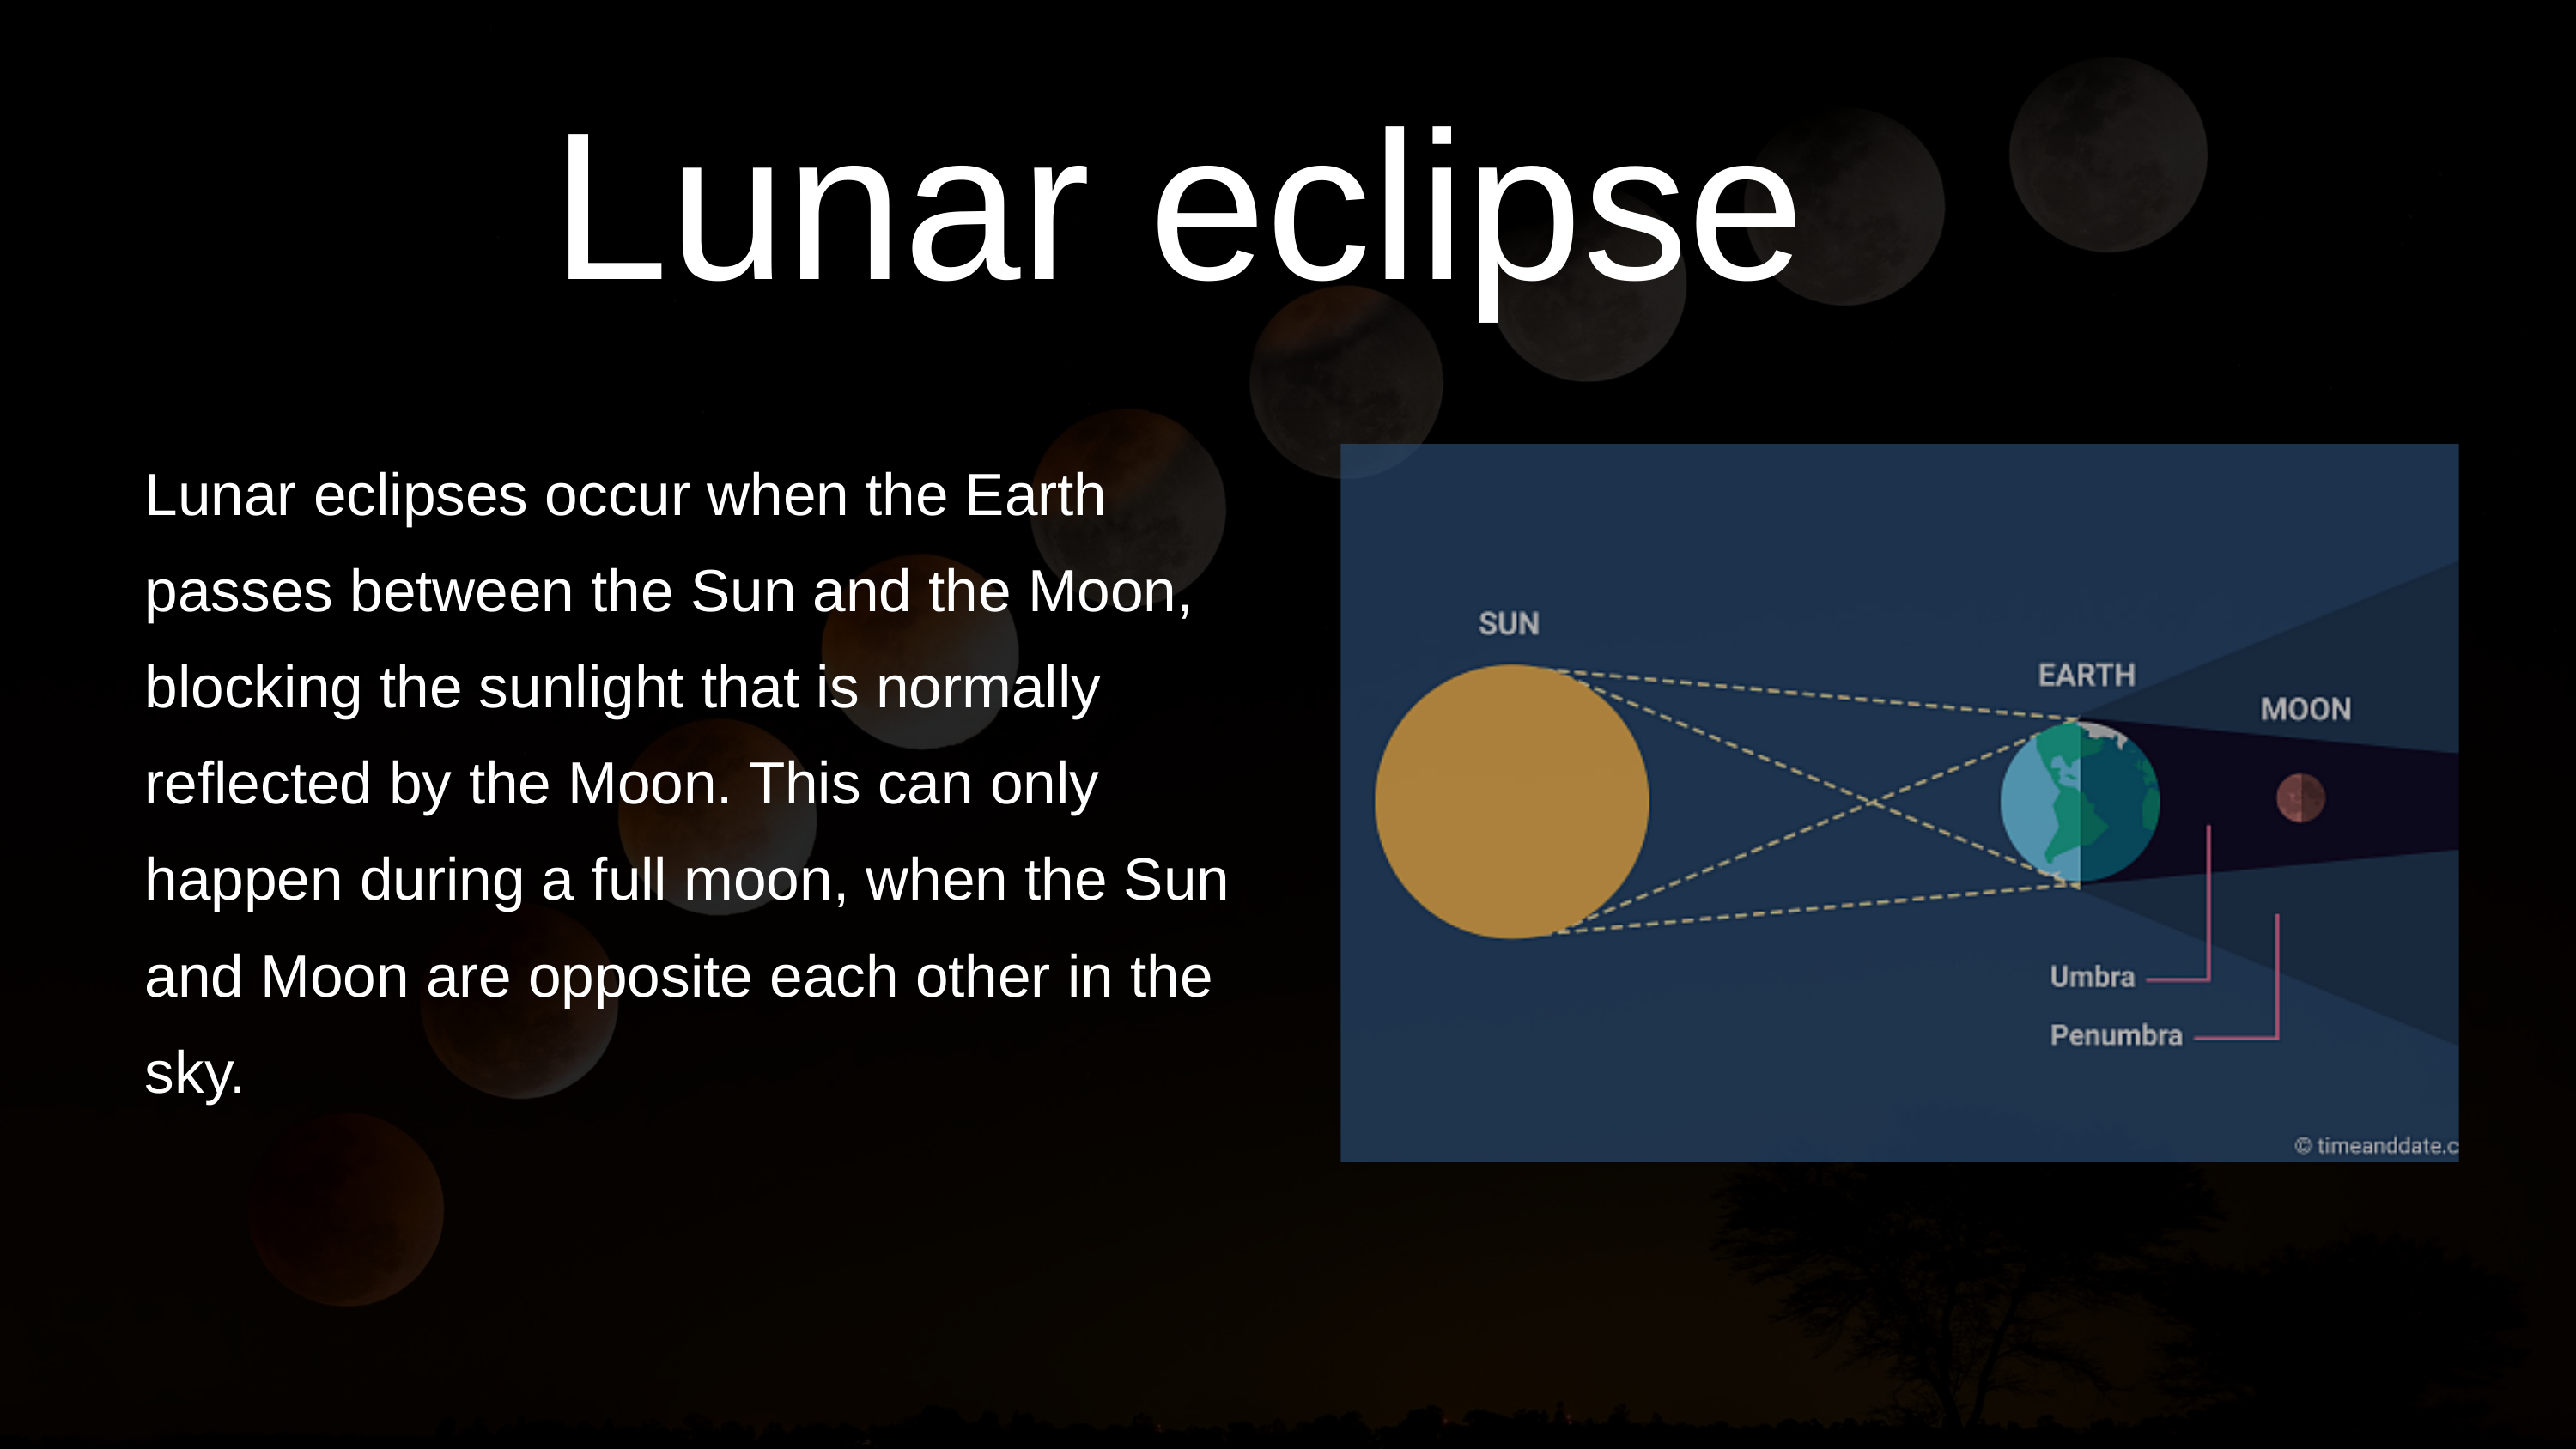

Lunar eclipse
Lunar eclipses occur when the Earth passes between the Sun and the Moon, blocking the sunlight that is normally reflected by the Moon. This can only happen during a full moon, when the Sun and Moon are opposite each other in the sky.